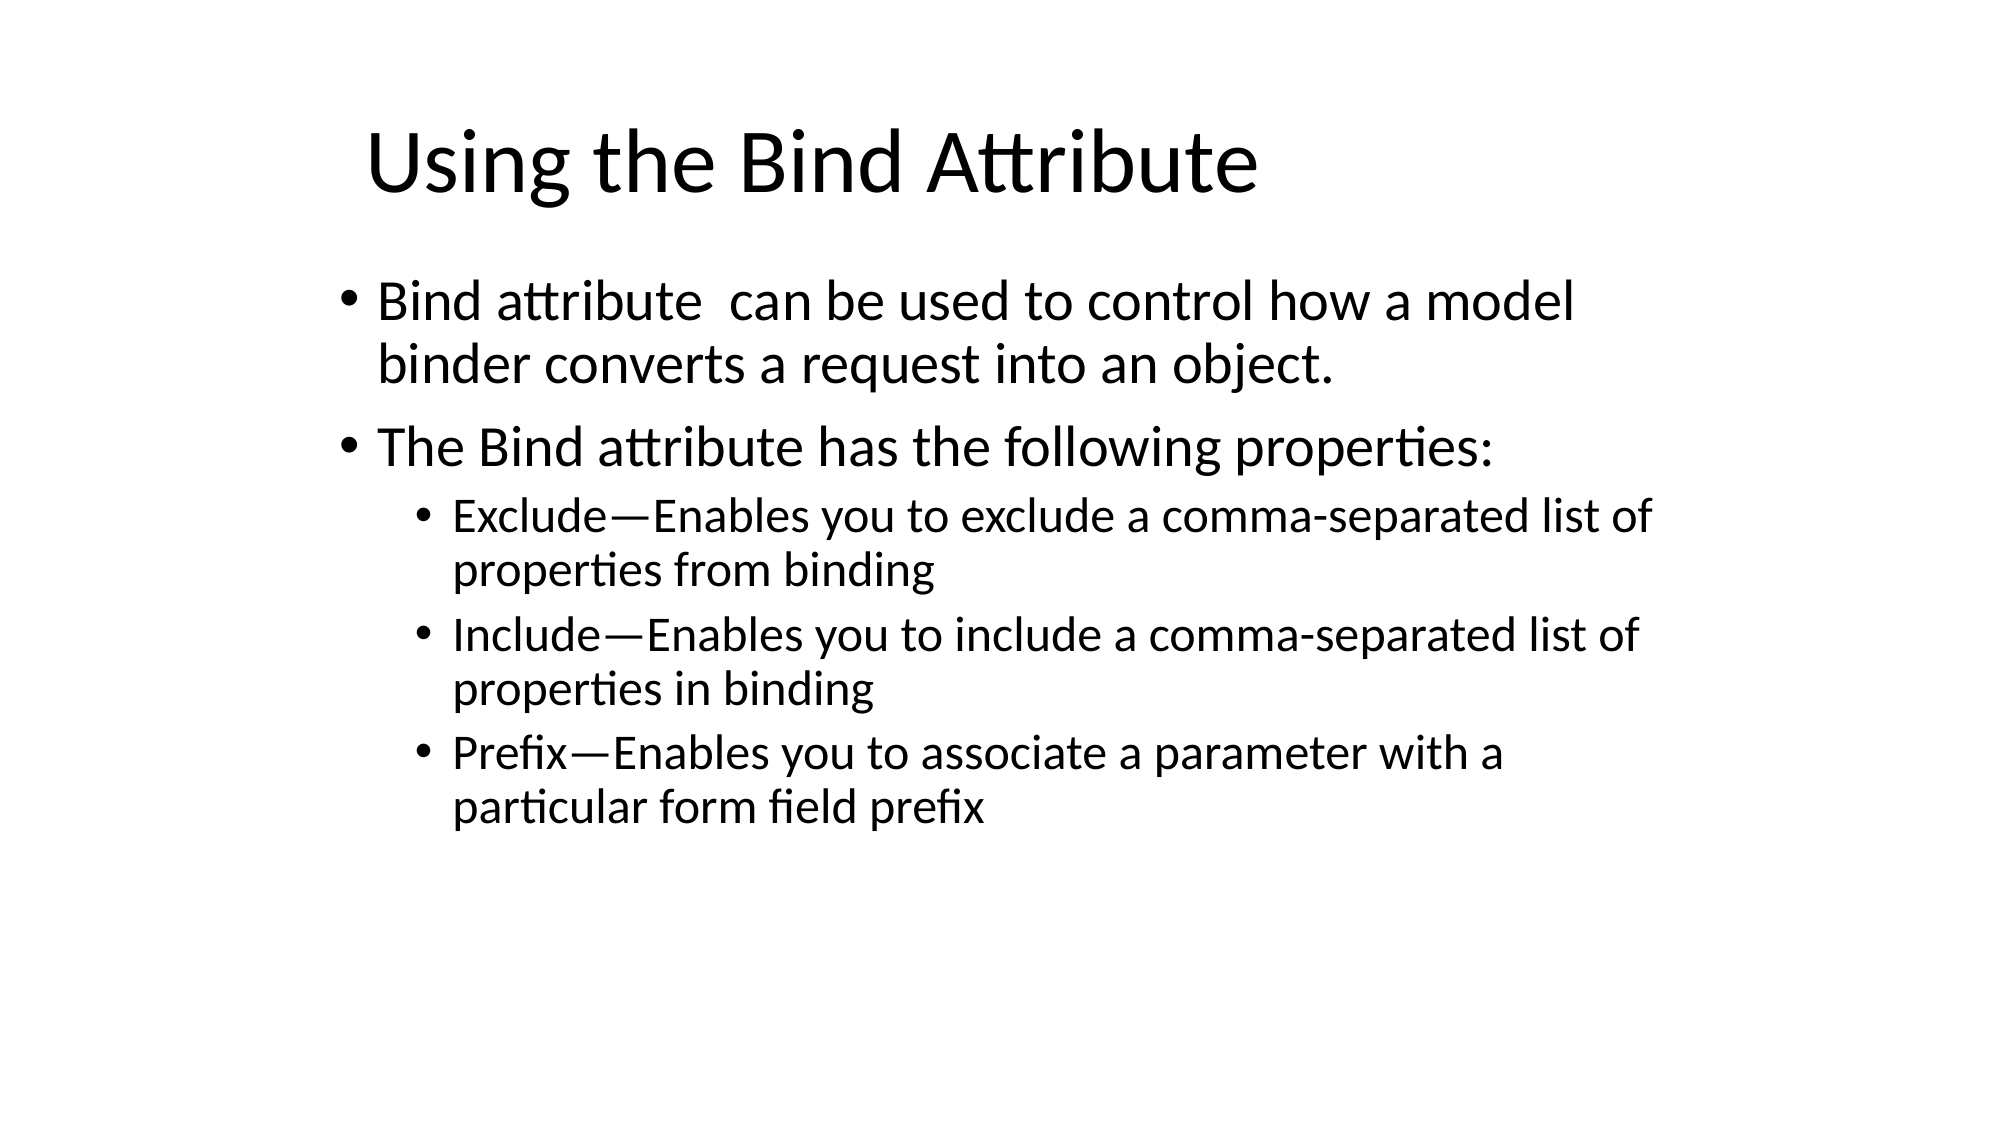

# Using the Bind Attribute
Bind attribute  can be used to control how a model binder converts a request into an object.
The Bind attribute has the following properties:
Exclude—Enables you to exclude a comma-separated list of properties from binding
Include—Enables you to include a comma-separated list of properties in binding
Prefix—Enables you to associate a parameter with a particular form field prefix